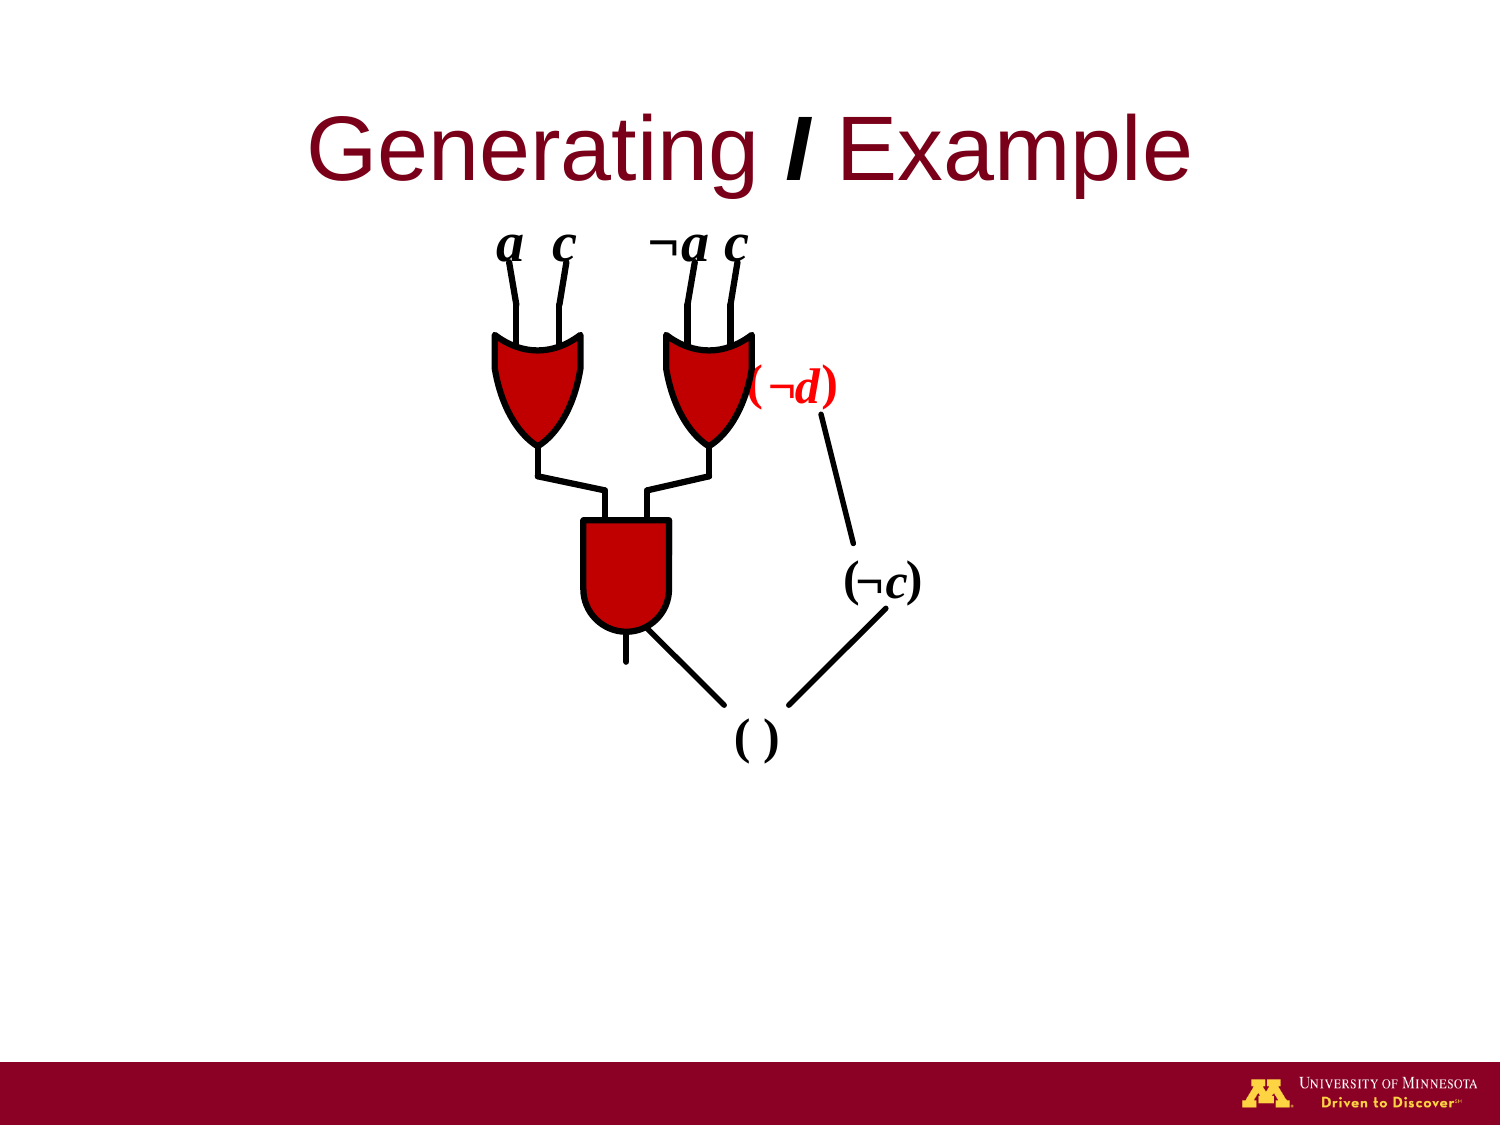

# Generating I Example
a  c     ¬a c

 (
)
¬
d

(
)                (
)
c
¬
c

( )